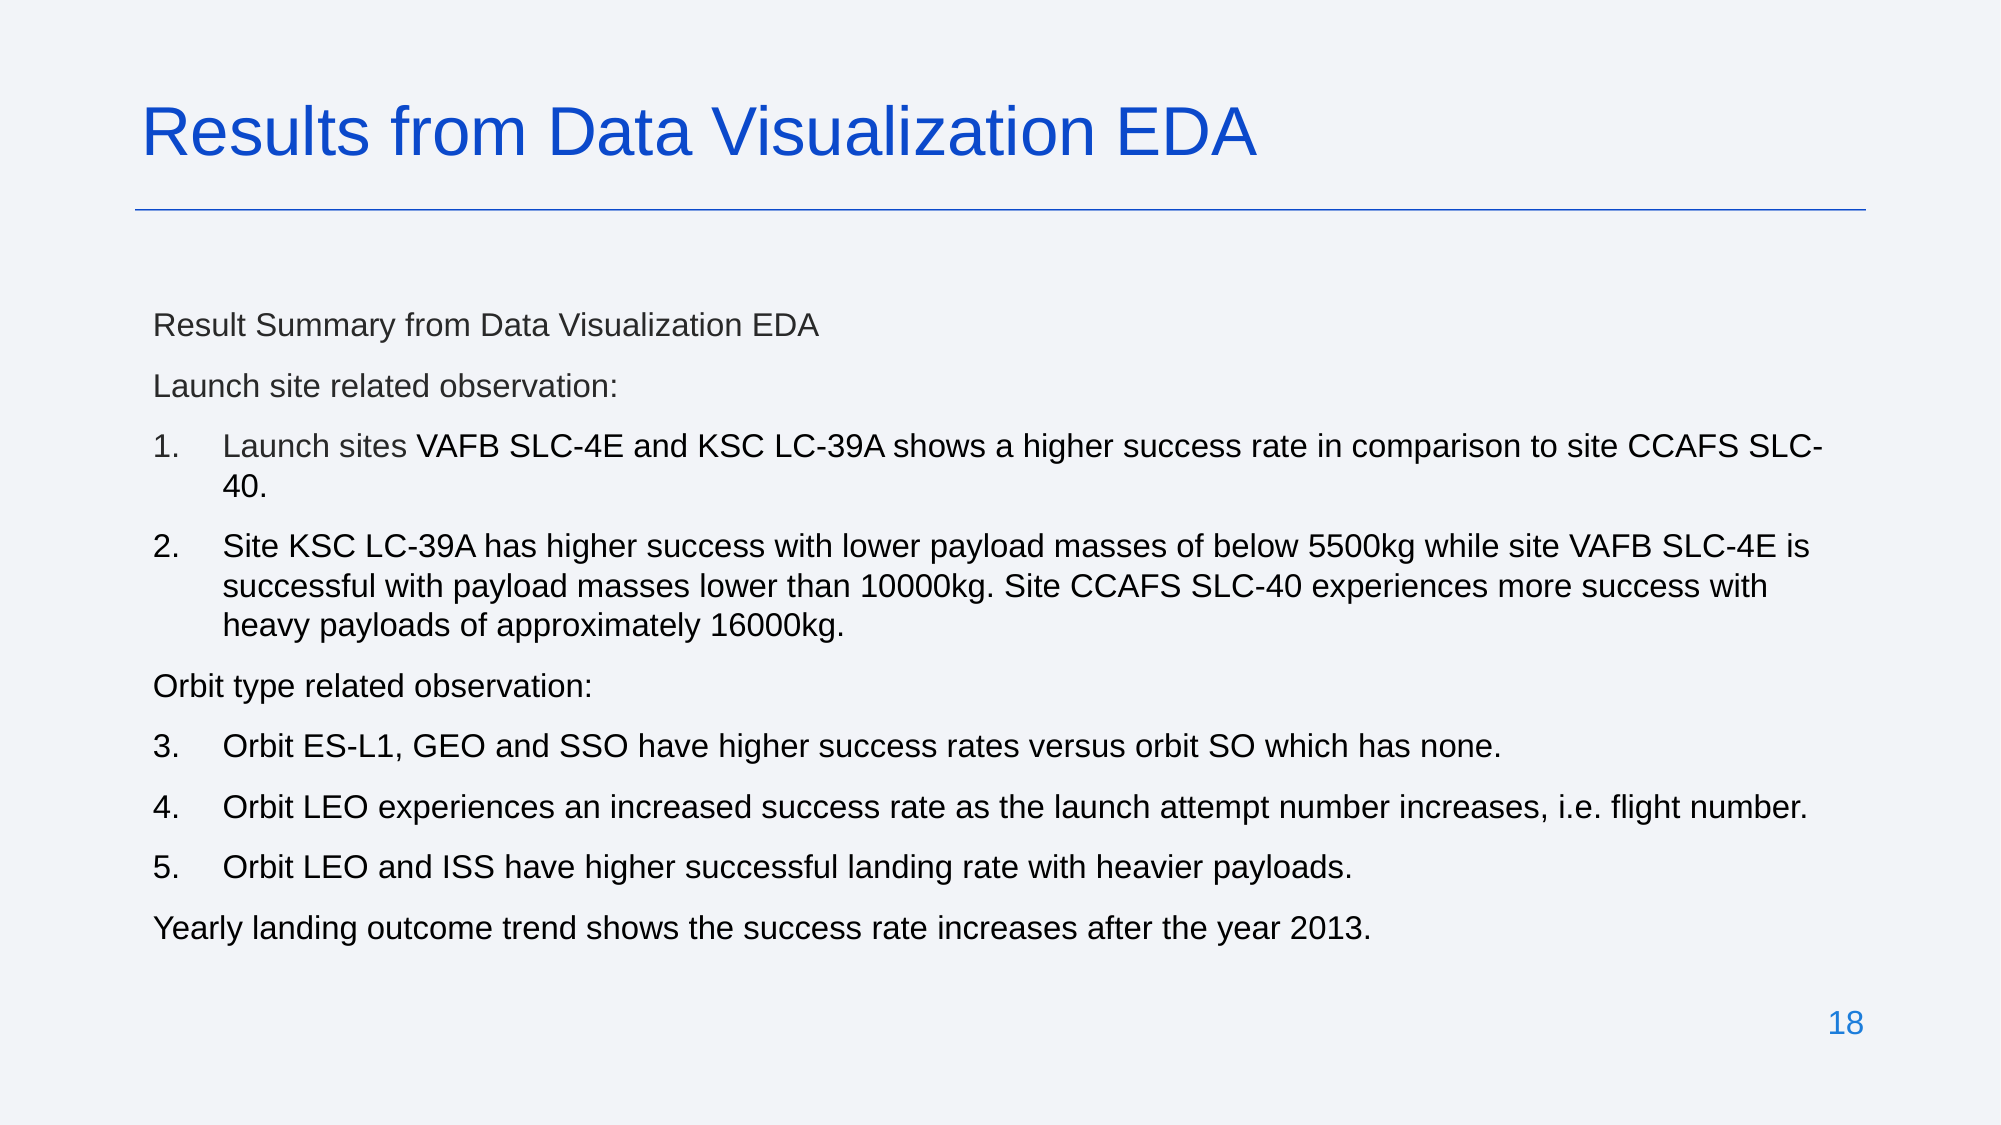

Results from Data Visualization EDA
Result Summary from Data Visualization EDA
Launch site related observation:
Launch sites VAFB SLC-4E and KSC LC-39A shows a higher success rate in comparison to site CCAFS SLC-40.
Site KSC LC-39A has higher success with lower payload masses of below 5500kg while site VAFB SLC-4E is successful with payload masses lower than 10000kg. Site CCAFS SLC-40 experiences more success with heavy payloads of approximately 16000kg.
Orbit type related observation:
Orbit ES-L1, GEO and SSO have higher success rates versus orbit SO which has none.
Orbit LEO experiences an increased success rate as the launch attempt number increases, i.e. flight number.
Orbit LEO and ISS have higher successful landing rate with heavier payloads.
Yearly landing outcome trend shows the success rate increases after the year 2013.

18